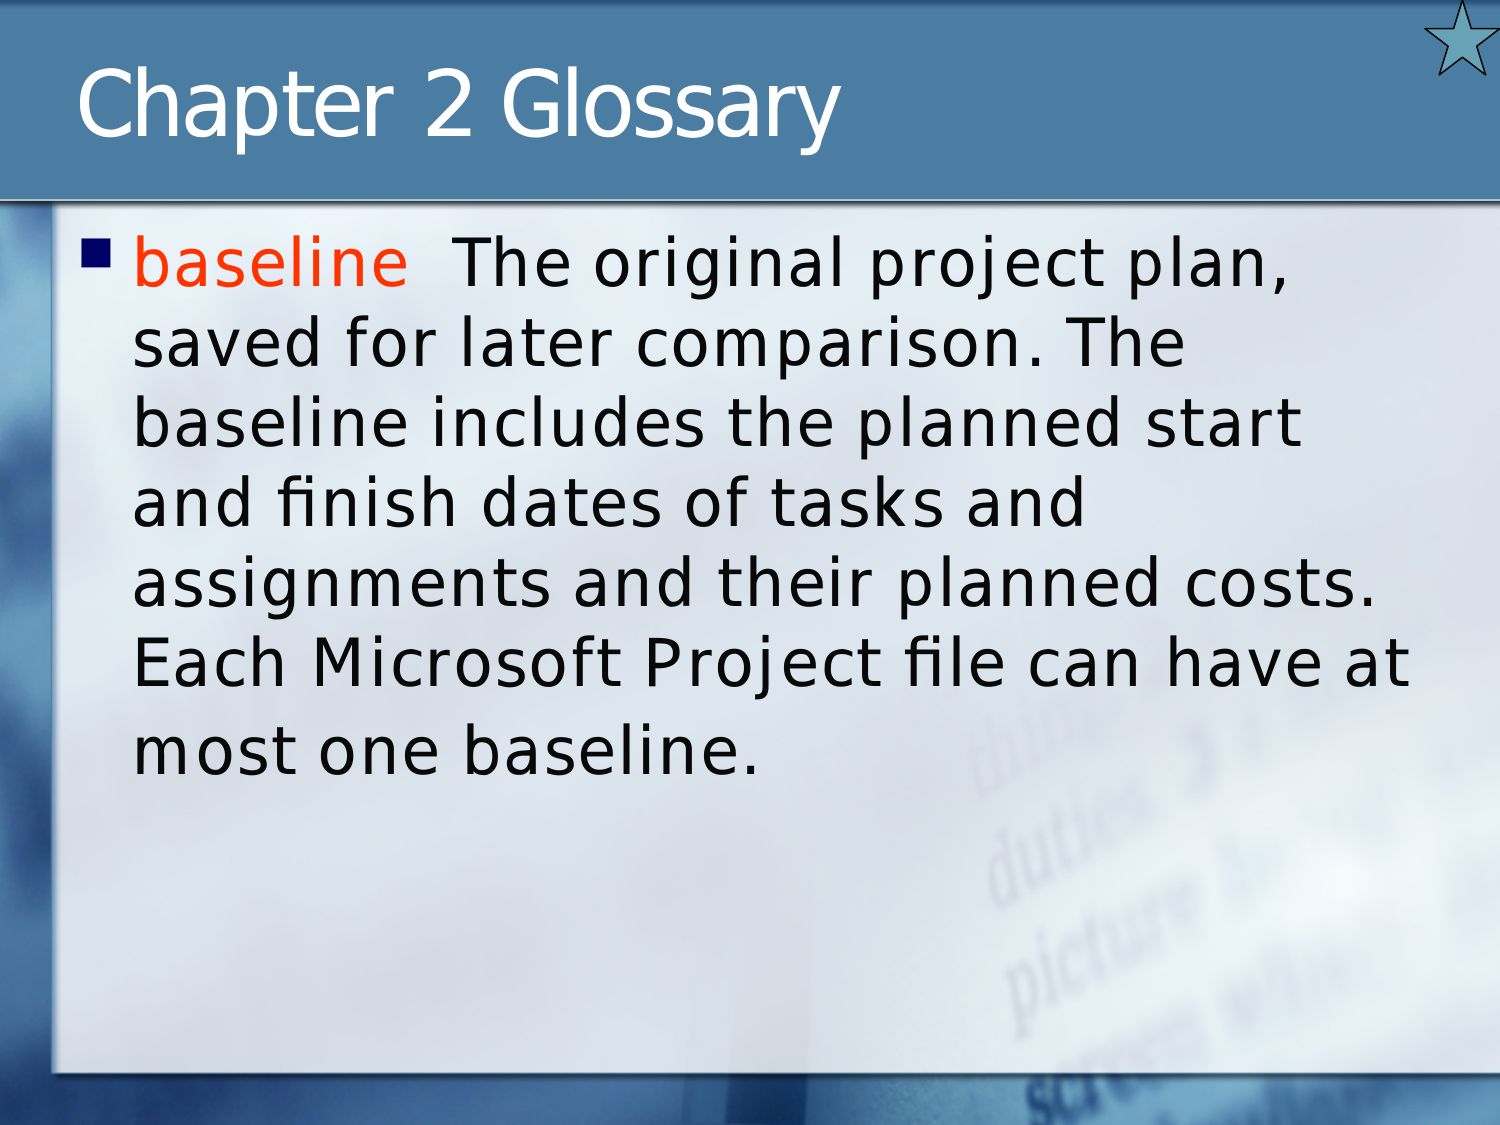

# Chapter 2 Glossary
baseline  The original project plan, saved for later comparison. The baseline includes the planned start and finish dates of tasks and assignments and their planned costs. Each Microsoft Project file can have at most one baseline.